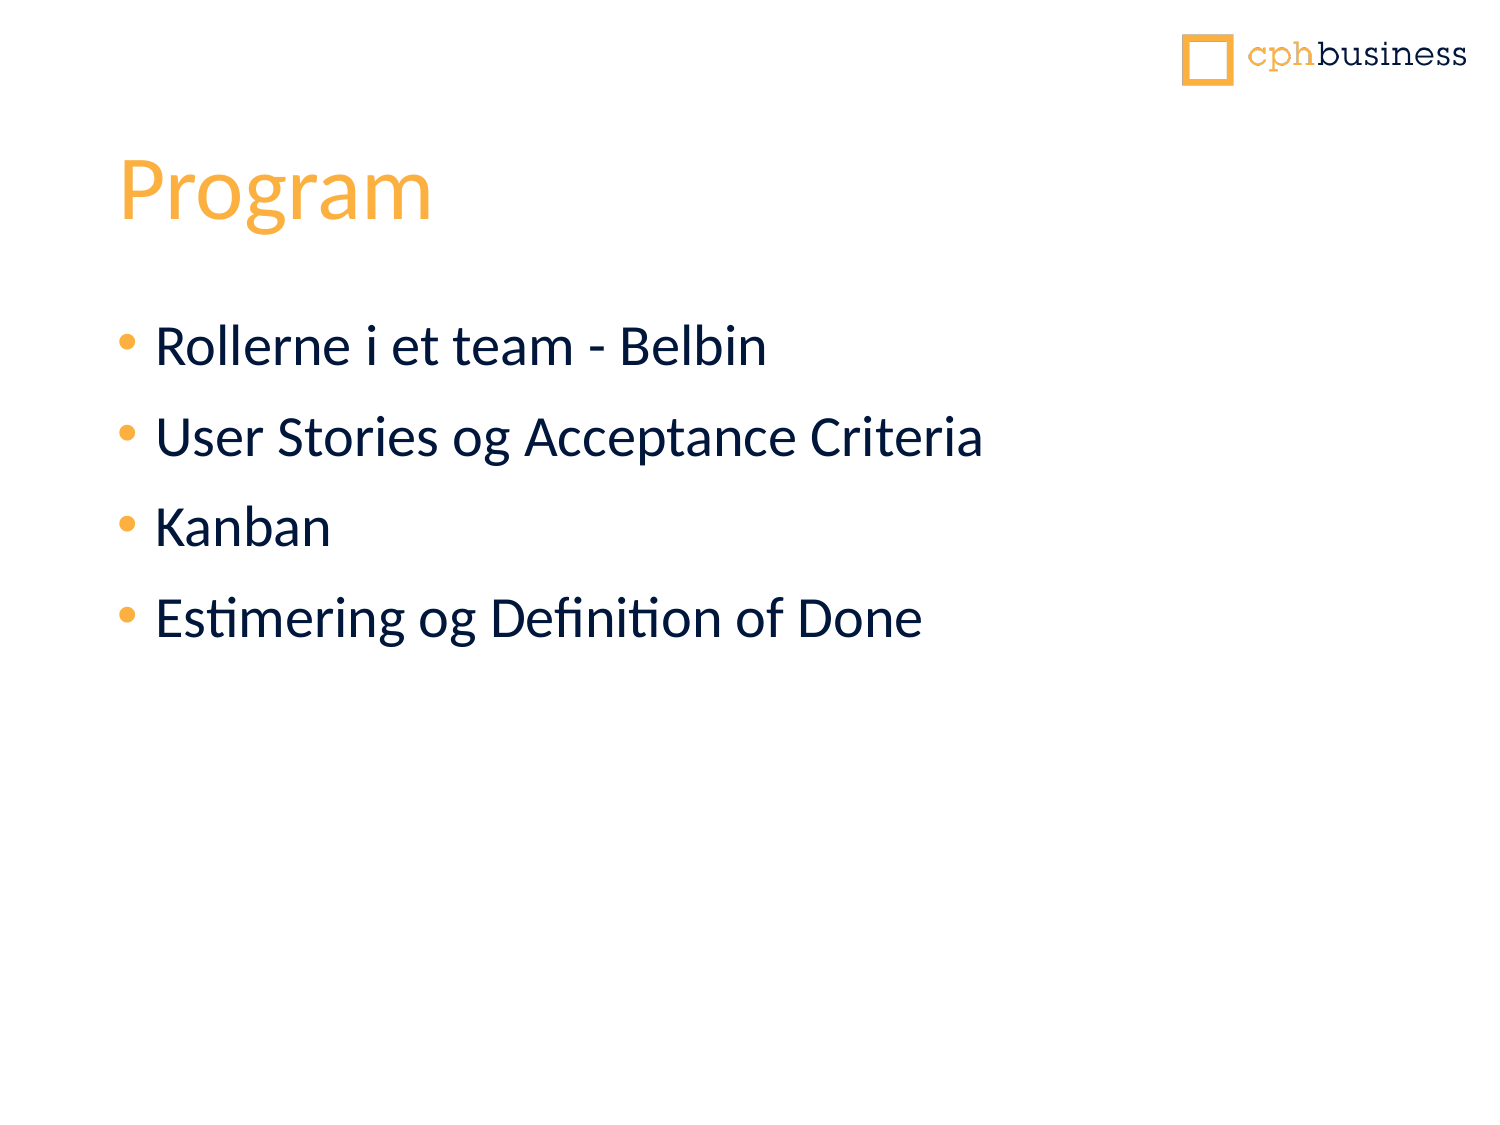

# Program
Rollerne i et team - Belbin
User Stories og Acceptance Criteria
Kanban
Estimering og Definition of Done